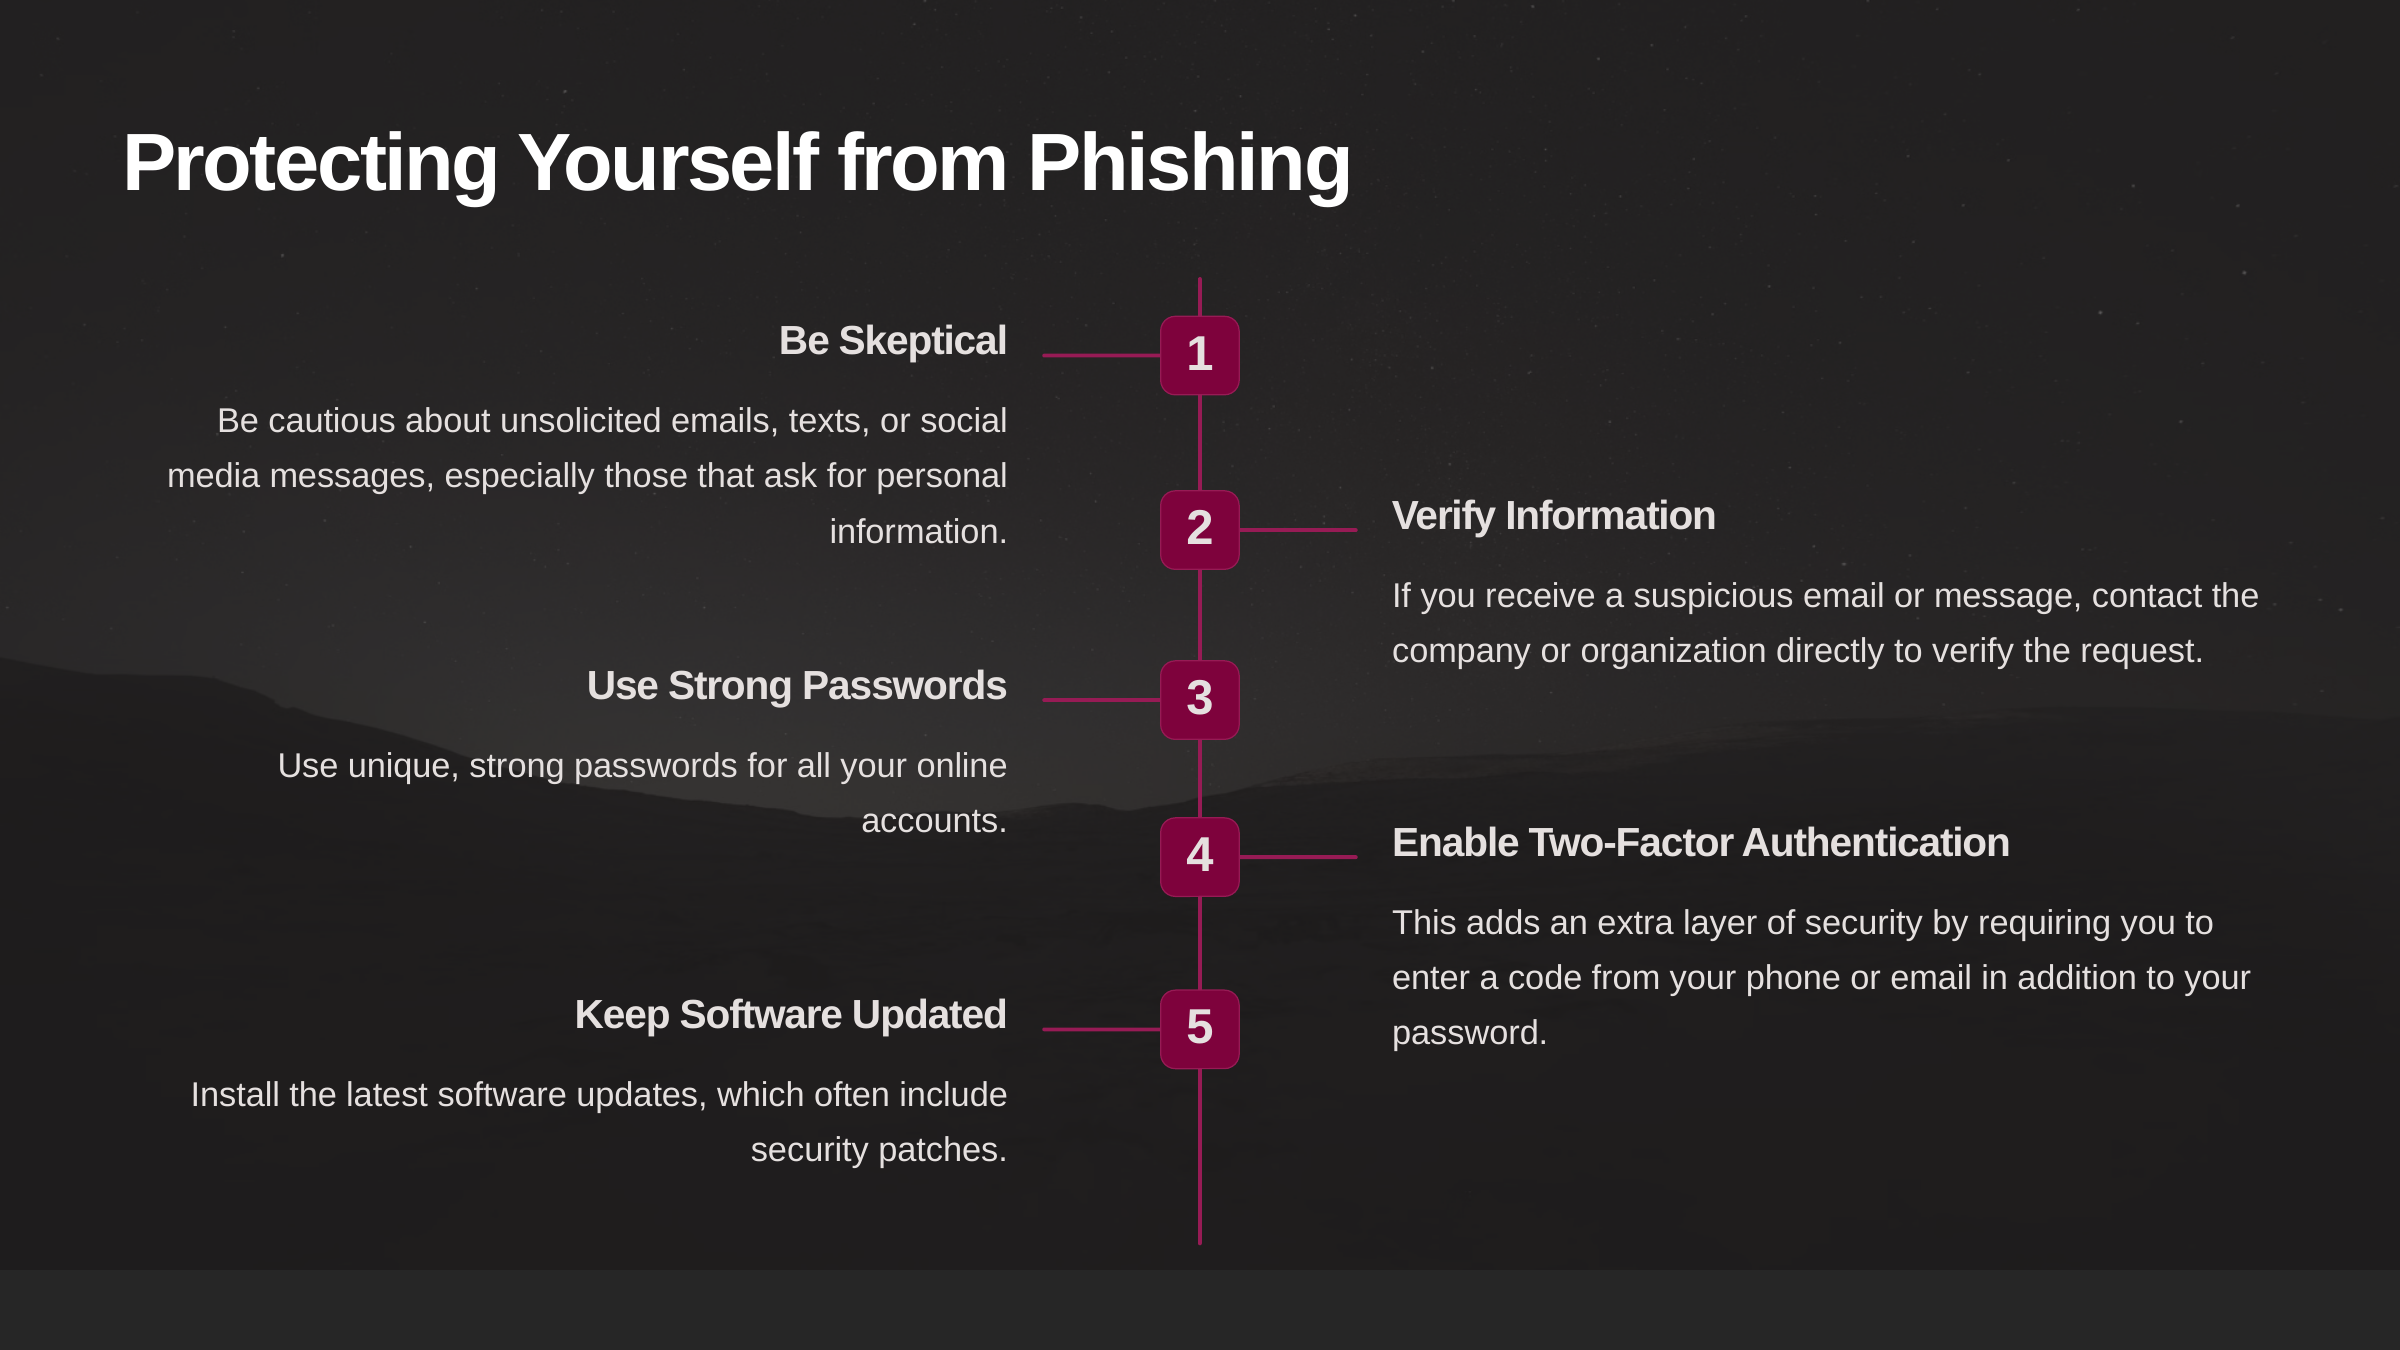

Protecting Yourself from Phishing

Be Skeptical

1

Be cautious about unsolicited emails, texts, or social media messages, especially those that ask for personal information.
Verify Information

2

If you receive a suspicious email or message, contact the company or organization directly to verify the request.
Use Strong Passwords

3

Use unique, strong passwords for all your online accounts.
Enable Two-Factor Authentication

4

This adds an extra layer of security by requiring you to enter a code from your phone or email in addition to your password.
Keep Software Updated

5

Install the latest software updates, which often include security patches.